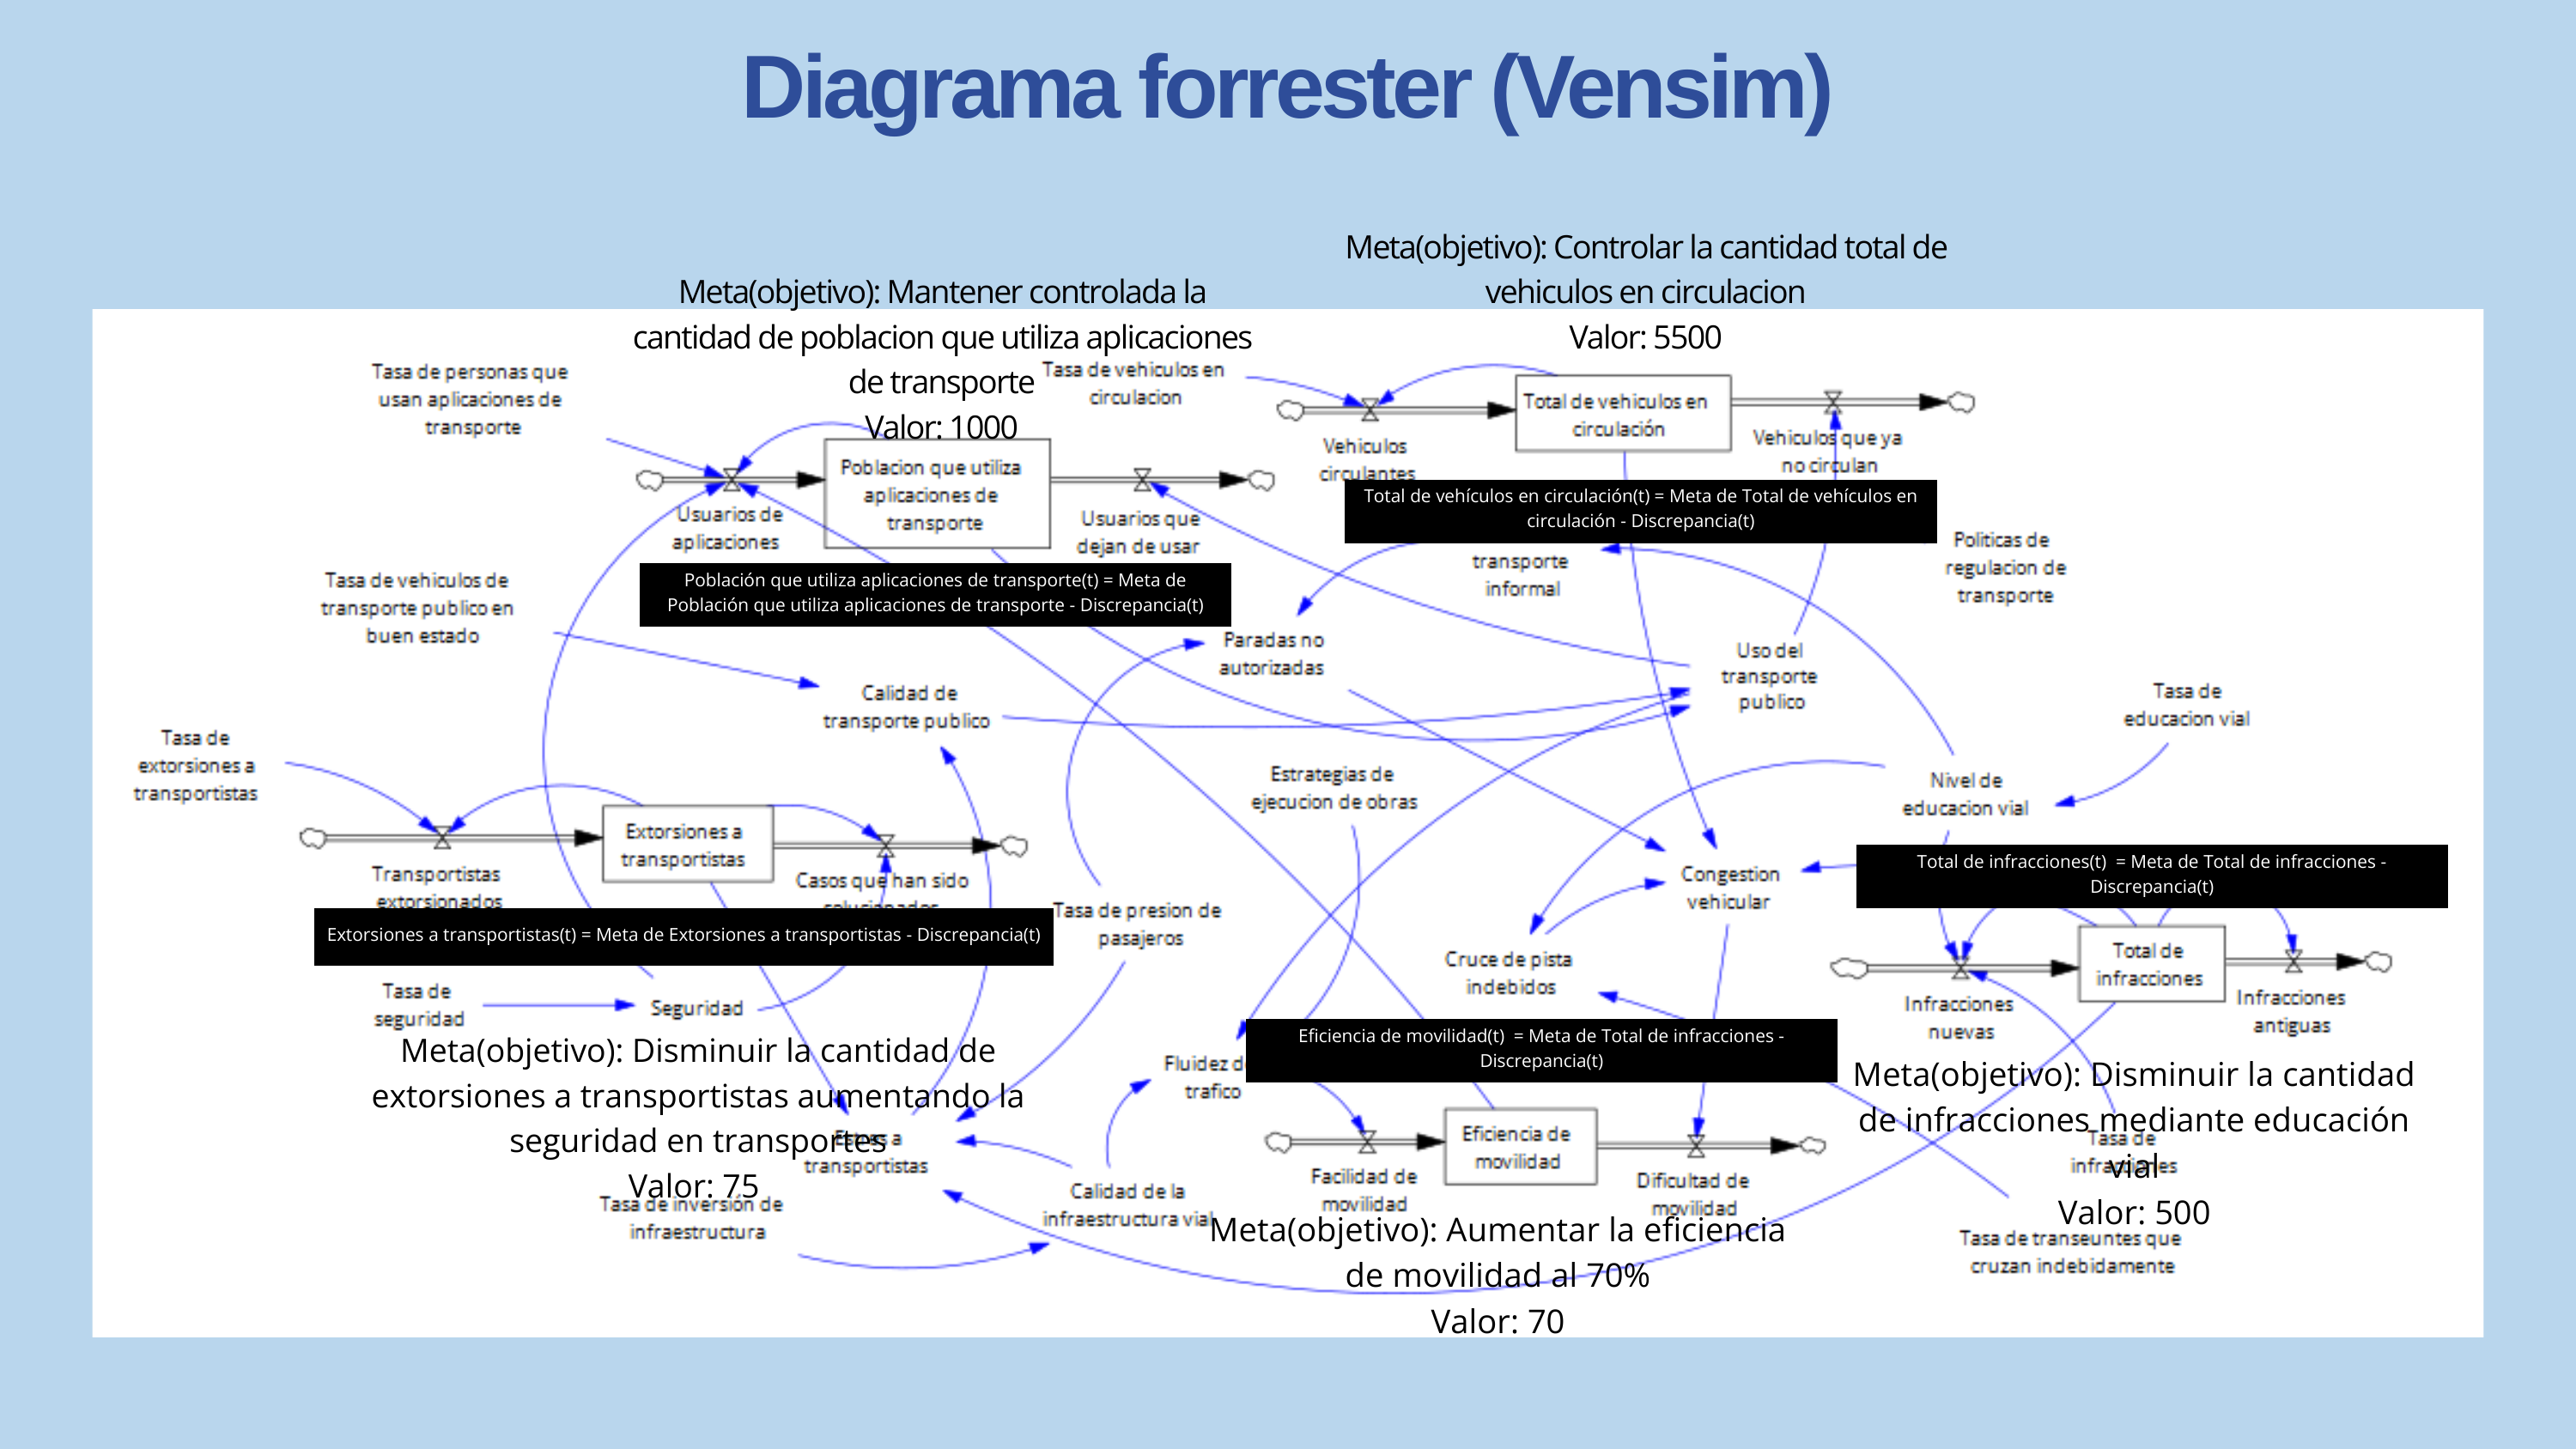

Diagrama forrester (Vensim)
Meta(objetivo): Controlar la cantidad total de vehiculos en circulacion
Valor: 5500

Meta(objetivo): Mantener controlada la cantidad de poblacion que utiliza aplicaciones de transporte
Valor: 1000

Total de vehículos en circulación(t) = Meta de Total de vehículos en circulación - Discrepancia(t)

Población que utiliza aplicaciones de transporte(t) = Meta de Población que utiliza aplicaciones de transporte - Discrepancia(t)

Total de infracciones(t)  = Meta de Total de infracciones - Discrepancia(t)

Extorsiones a transportistas(t) = Meta de Extorsiones a transportistas - Discrepancia(t)

Eficiencia de movilidad(t)  = Meta de Total de infracciones - Discrepancia(t)
Meta(objetivo): Disminuir la cantidad de extorsiones a transportistas aumentando la seguridad en transportes
Valor: 75
Meta(objetivo): Disminuir la cantidad de infracciones mediante educación vial
Valor: 500
Meta(objetivo): Aumentar la eficiencia de movilidad al 70%
Valor: 70